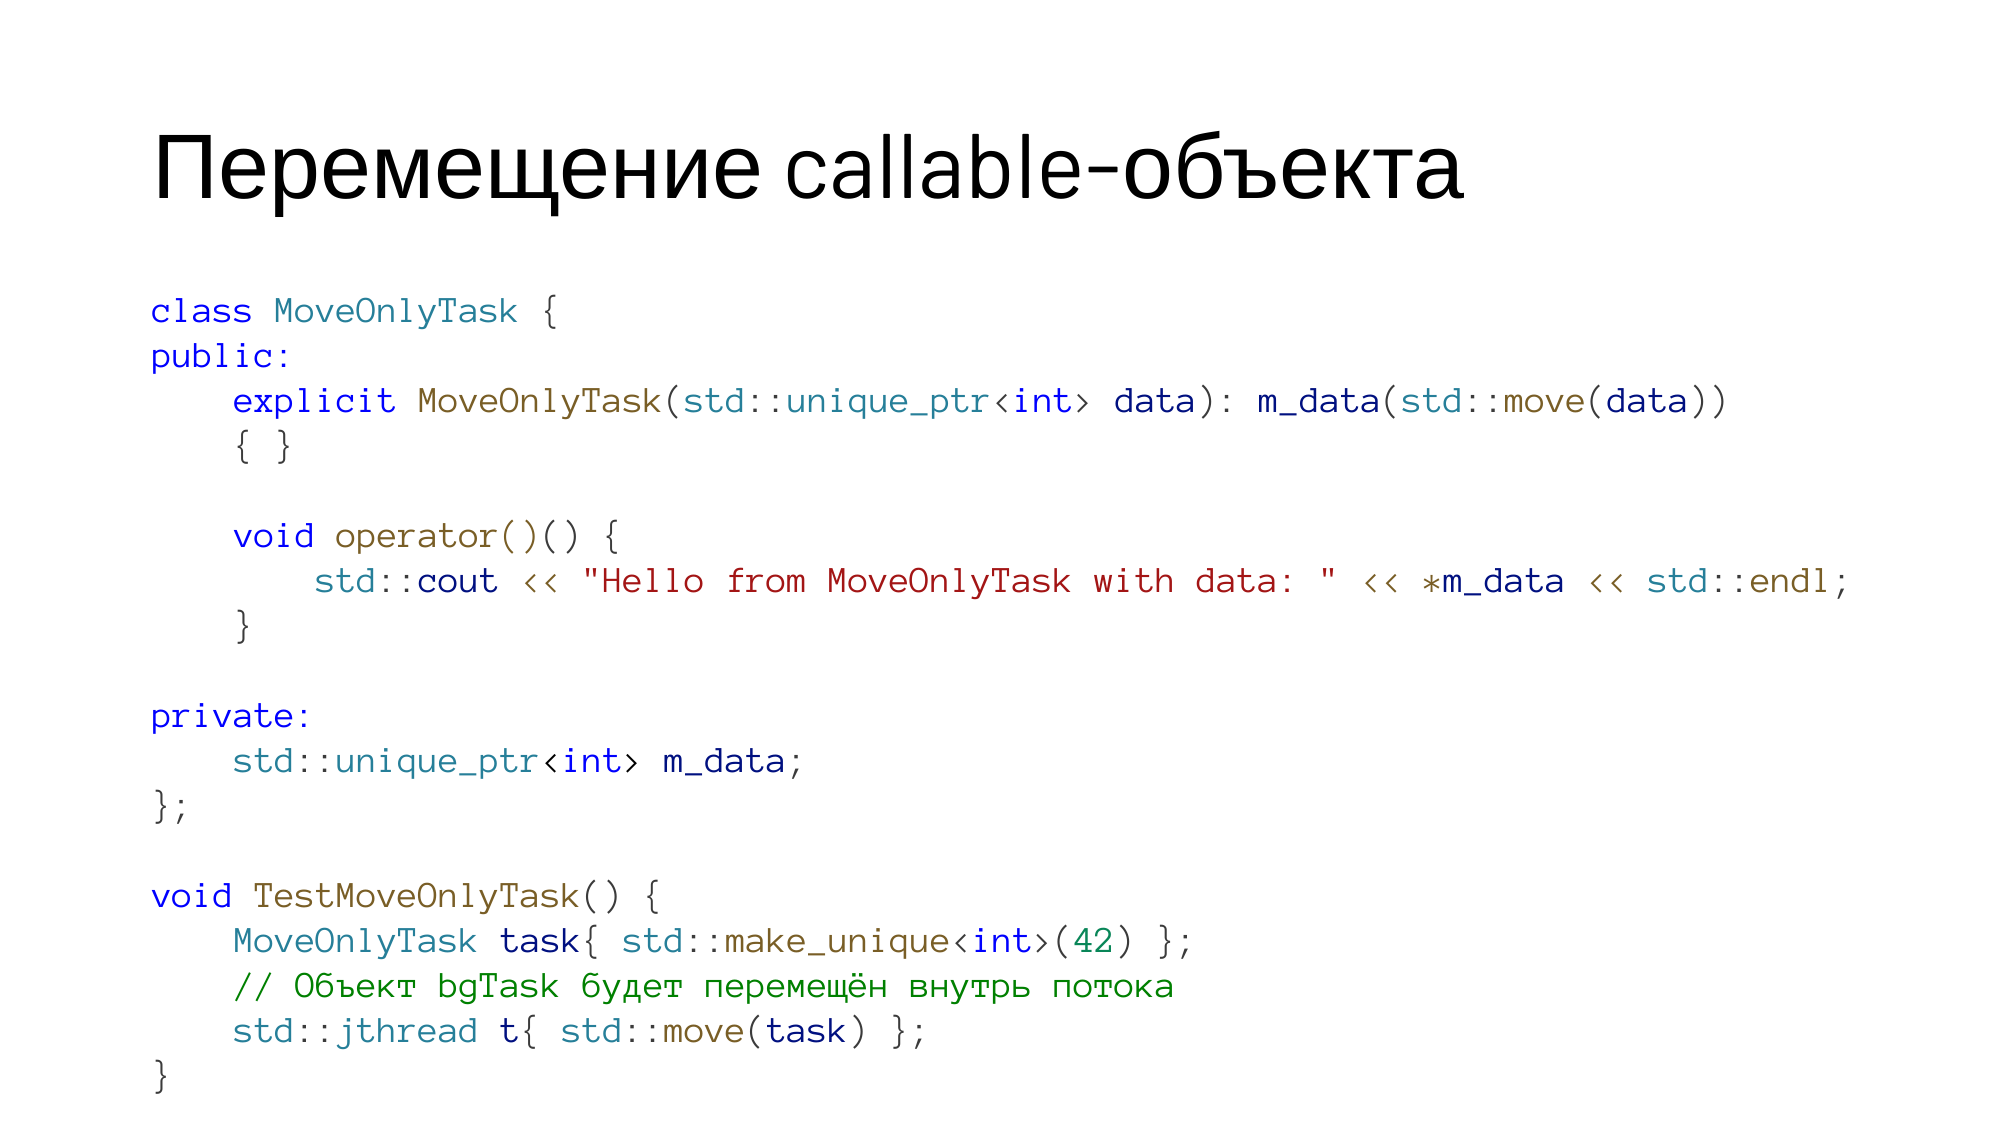

# Перемещение callable-объекта
class MoveOnlyTask {
public:
    explicit MoveOnlyTask(std::unique_ptr<int> data): m_data(std::move(data))
    { }
    void operator()() {
        std::cout << "Hello from MoveOnlyTask with data: " << *m_data << std::endl;
    }
private:
    std::unique_ptr<int> m_data;
};
void TestMoveOnlyTask() {
    MoveOnlyTask task{ std::make_unique<int>(42) };
    // Объект bgTask будет перемещён внутрь потока
    std::jthread t{ std::move(task) };
}